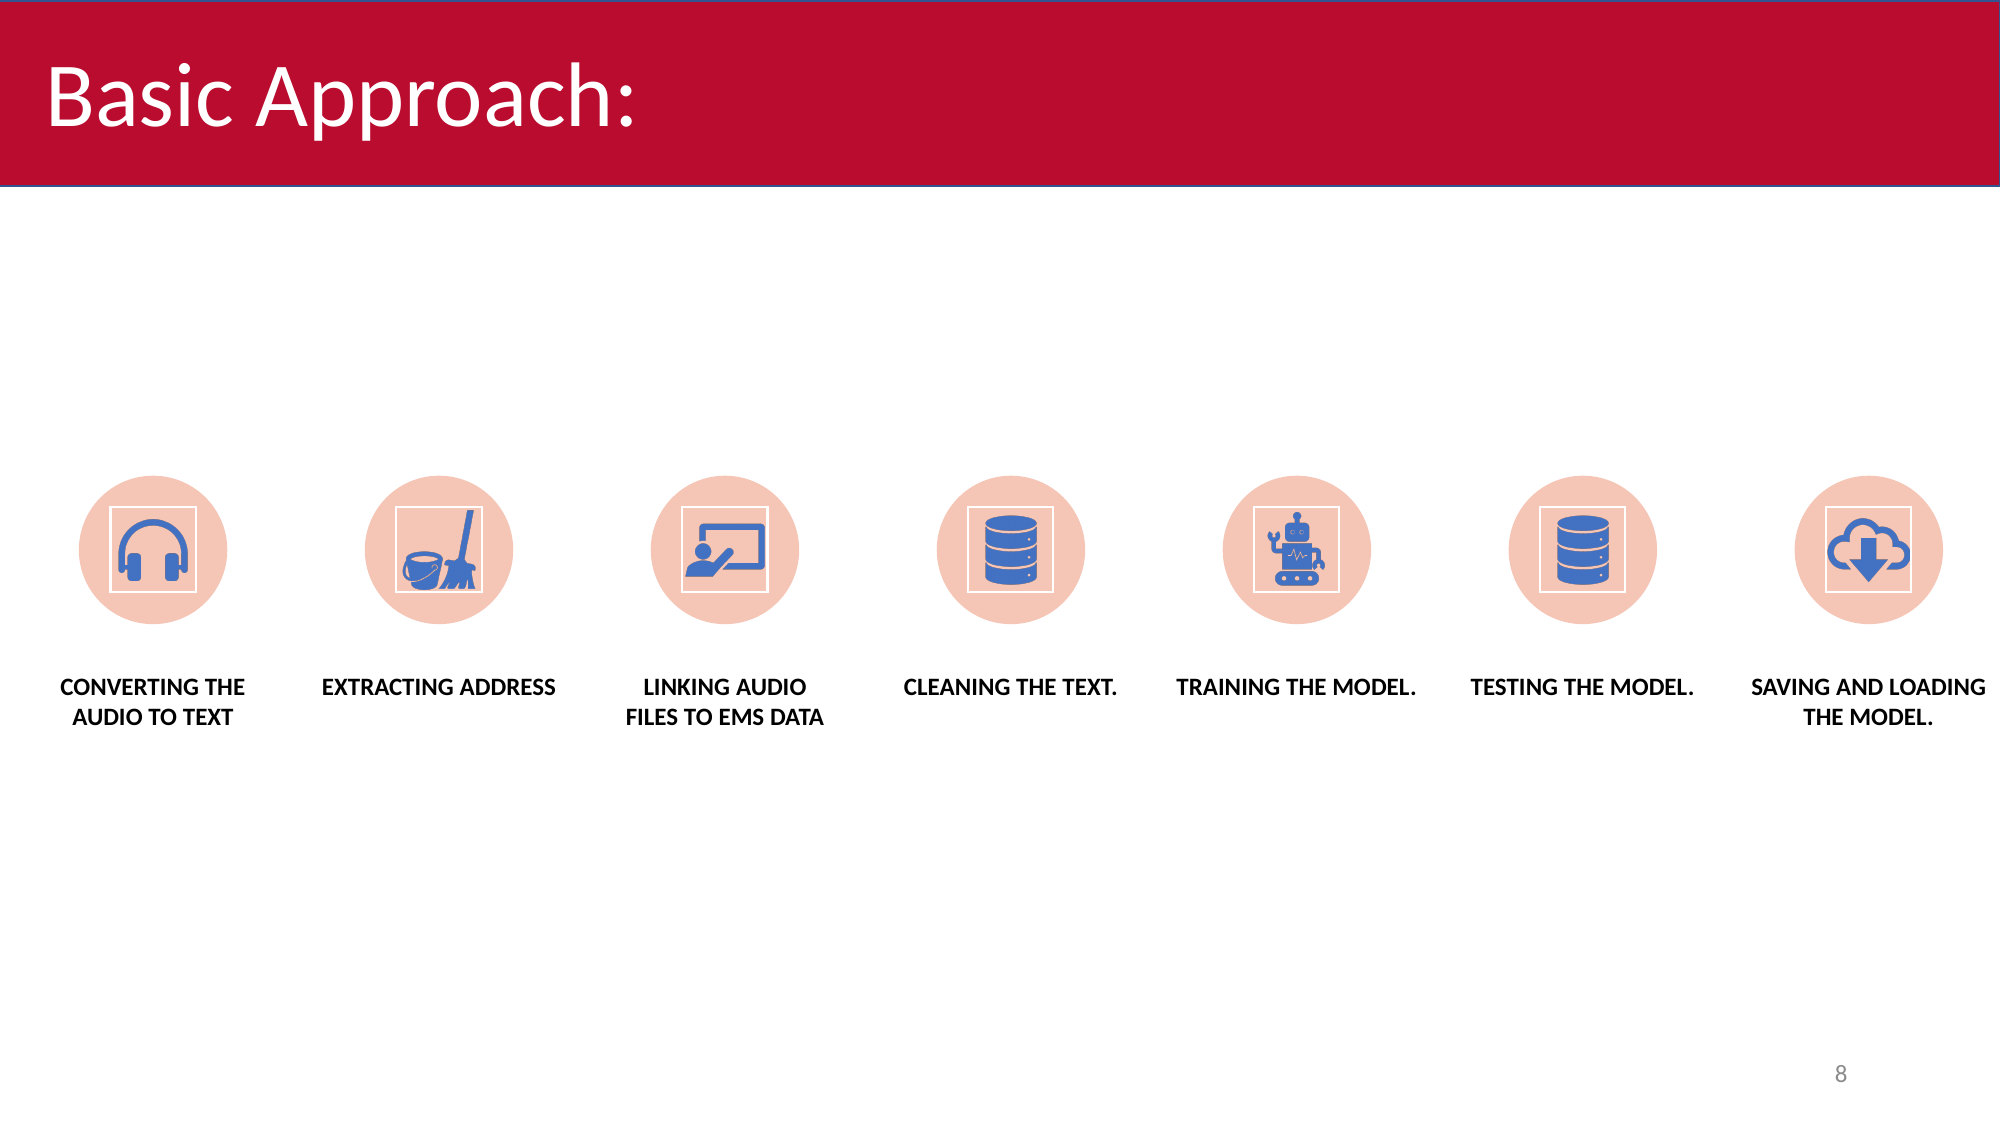

Basic Approach:
Converting the audio to text
Extracting Address
Linking Audio files to EMS data
Cleaning the text.
Training the model.
Testing the model.
Saving and loading the model.
8